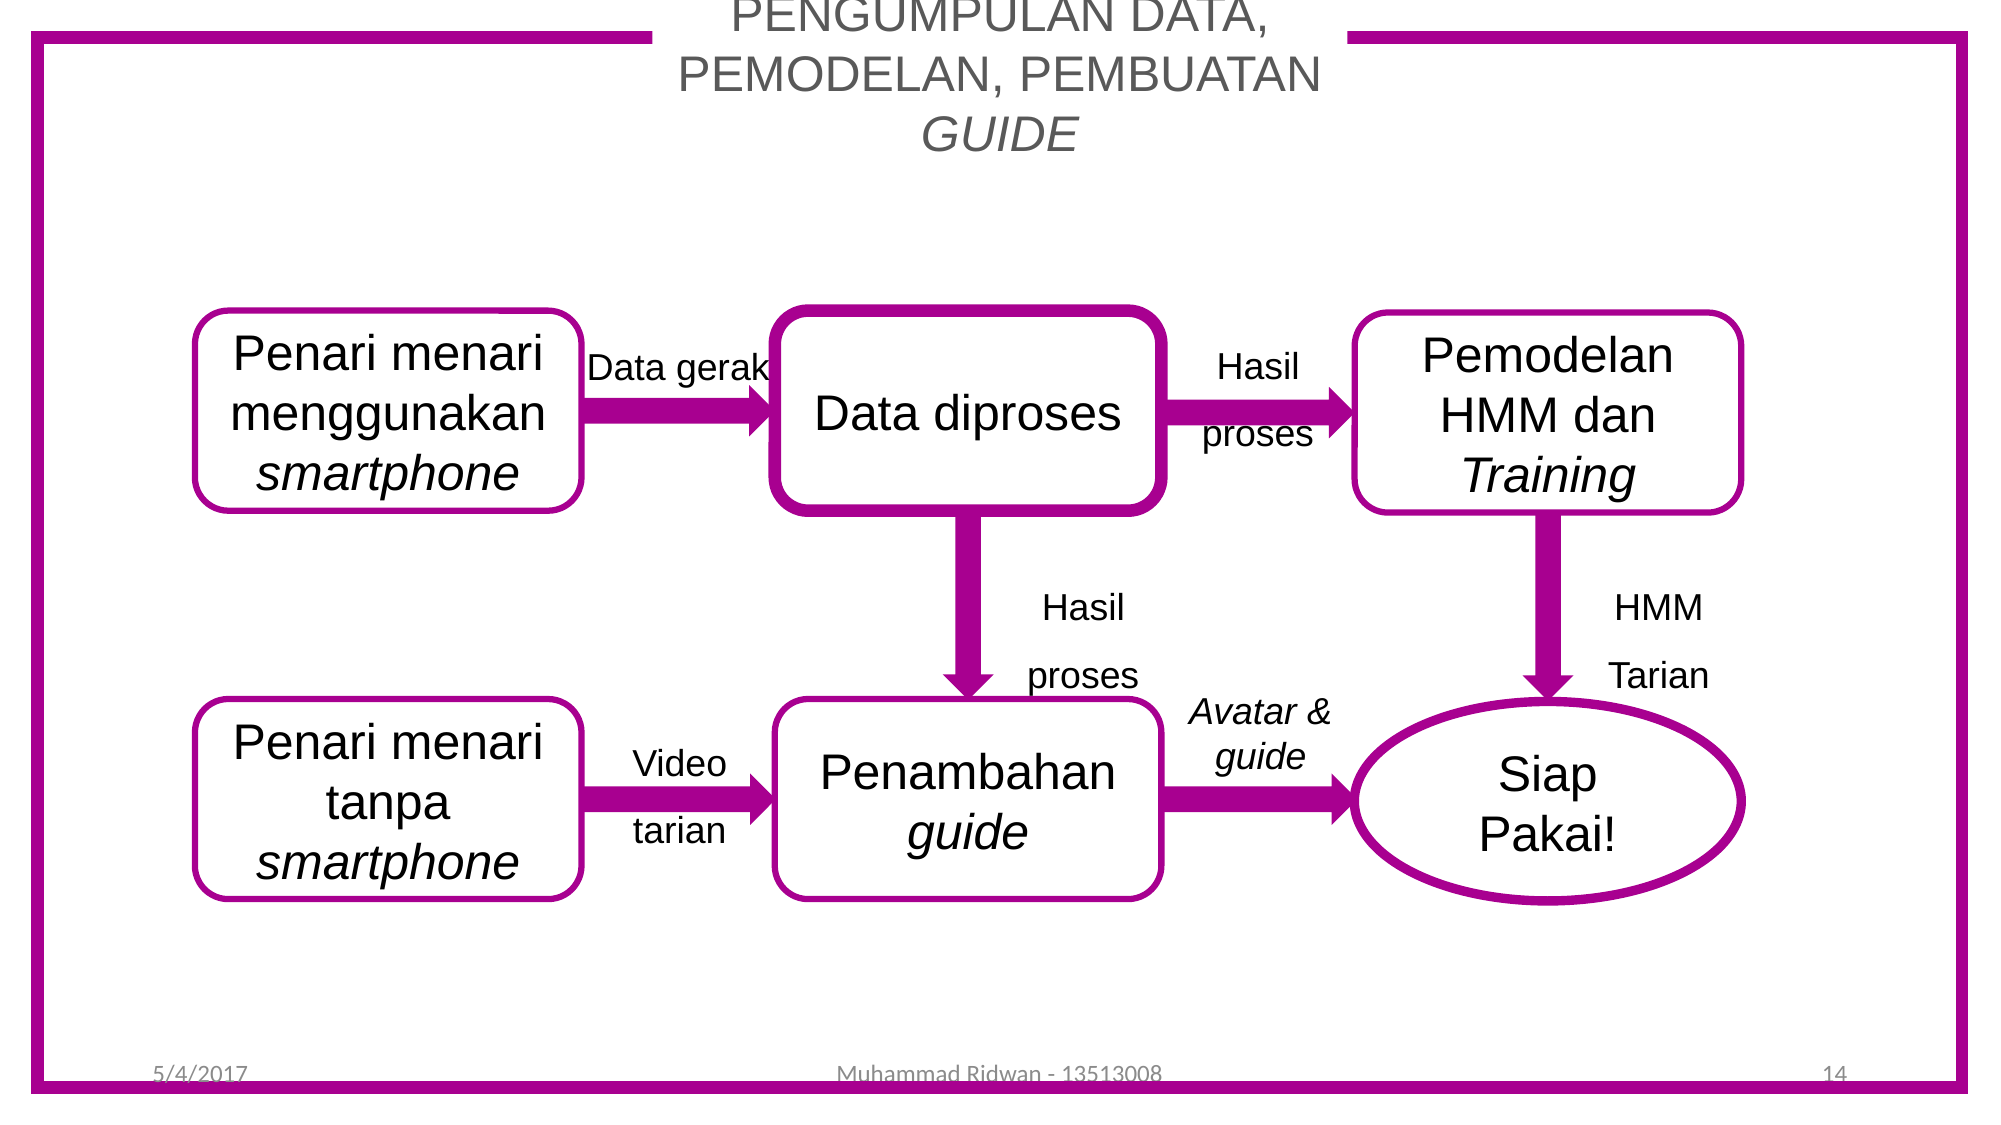

PENGUMPULAN DATA, PEMODELAN, PEMBUATAN GUIDE

Penari menari menggunakan smartphone
Data diproses
Hasil proses
Data gerak
Pemodelan HMM dan Training

HMM Tarian
Hasil proses

Avatar & guide
Penari menari tanpa smartphone
Penambahan guide
Siap Pakai!
Video tarian

5/4/2017
Muhammad Ridwan - 13513008
14